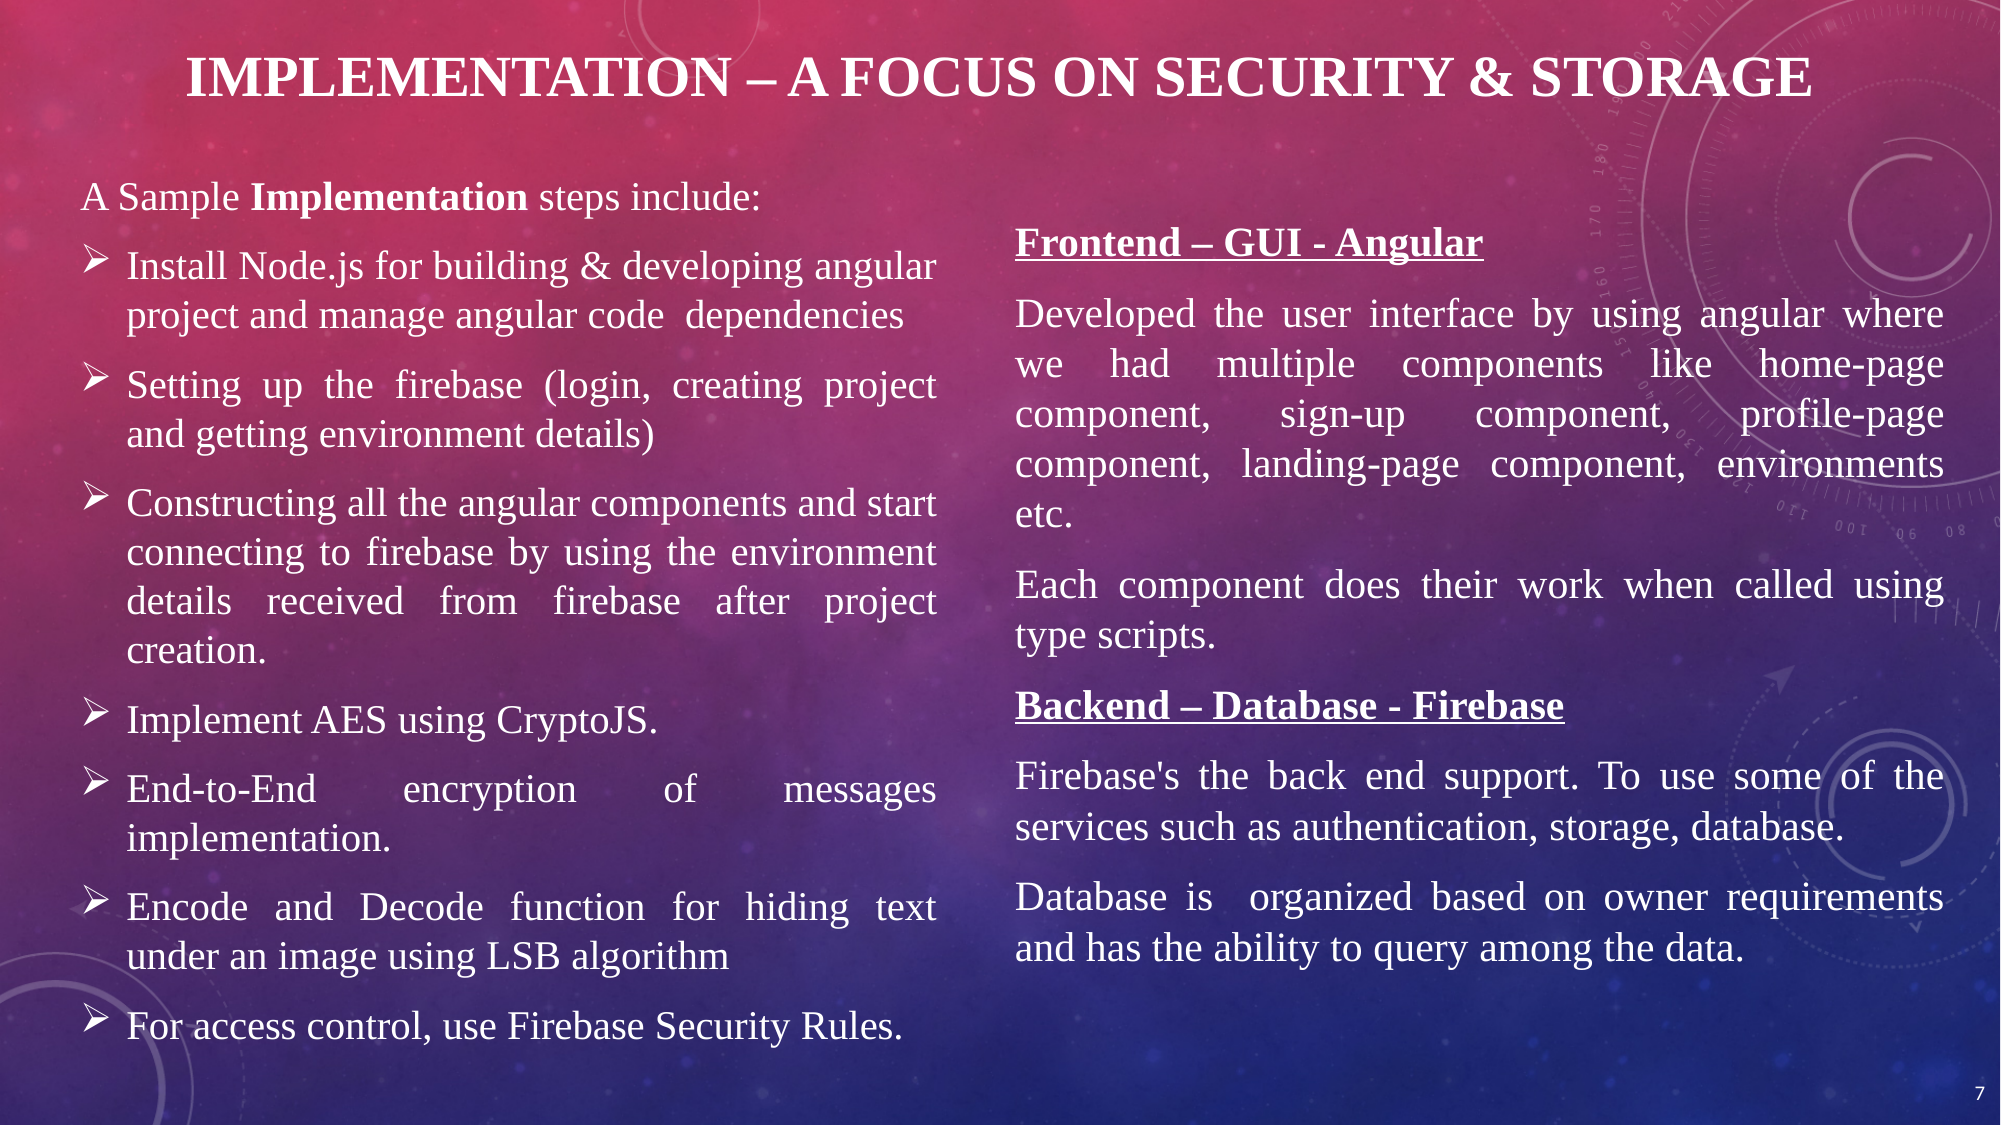

# Implementation – A Focus on Security & Storage
Frontend – GUI - Angular
Developed the user interface by using angular where we had multiple components like home-page component, sign-up component, profile-page component, landing-page component, environments etc.
Each component does their work when called using type scripts.
Backend – Database - Firebase
Firebase's the back end support. To use some of the services such as authentication, storage, database.
Database is  organized based on owner requirements and has the ability to query among the data.
A Sample Implementation steps include:
Install Node.js for building & developing angular project and manage angular code  dependencies
Setting up the firebase (login, creating project and getting environment details)
Constructing all the angular components and start connecting to firebase by using the environment details received from firebase after project creation.
Implement AES using CryptoJS.
End-to-End encryption of messages implementation.
Encode and Decode function for hiding text under an image using LSB algorithm
For access control, use Firebase Security Rules.
7